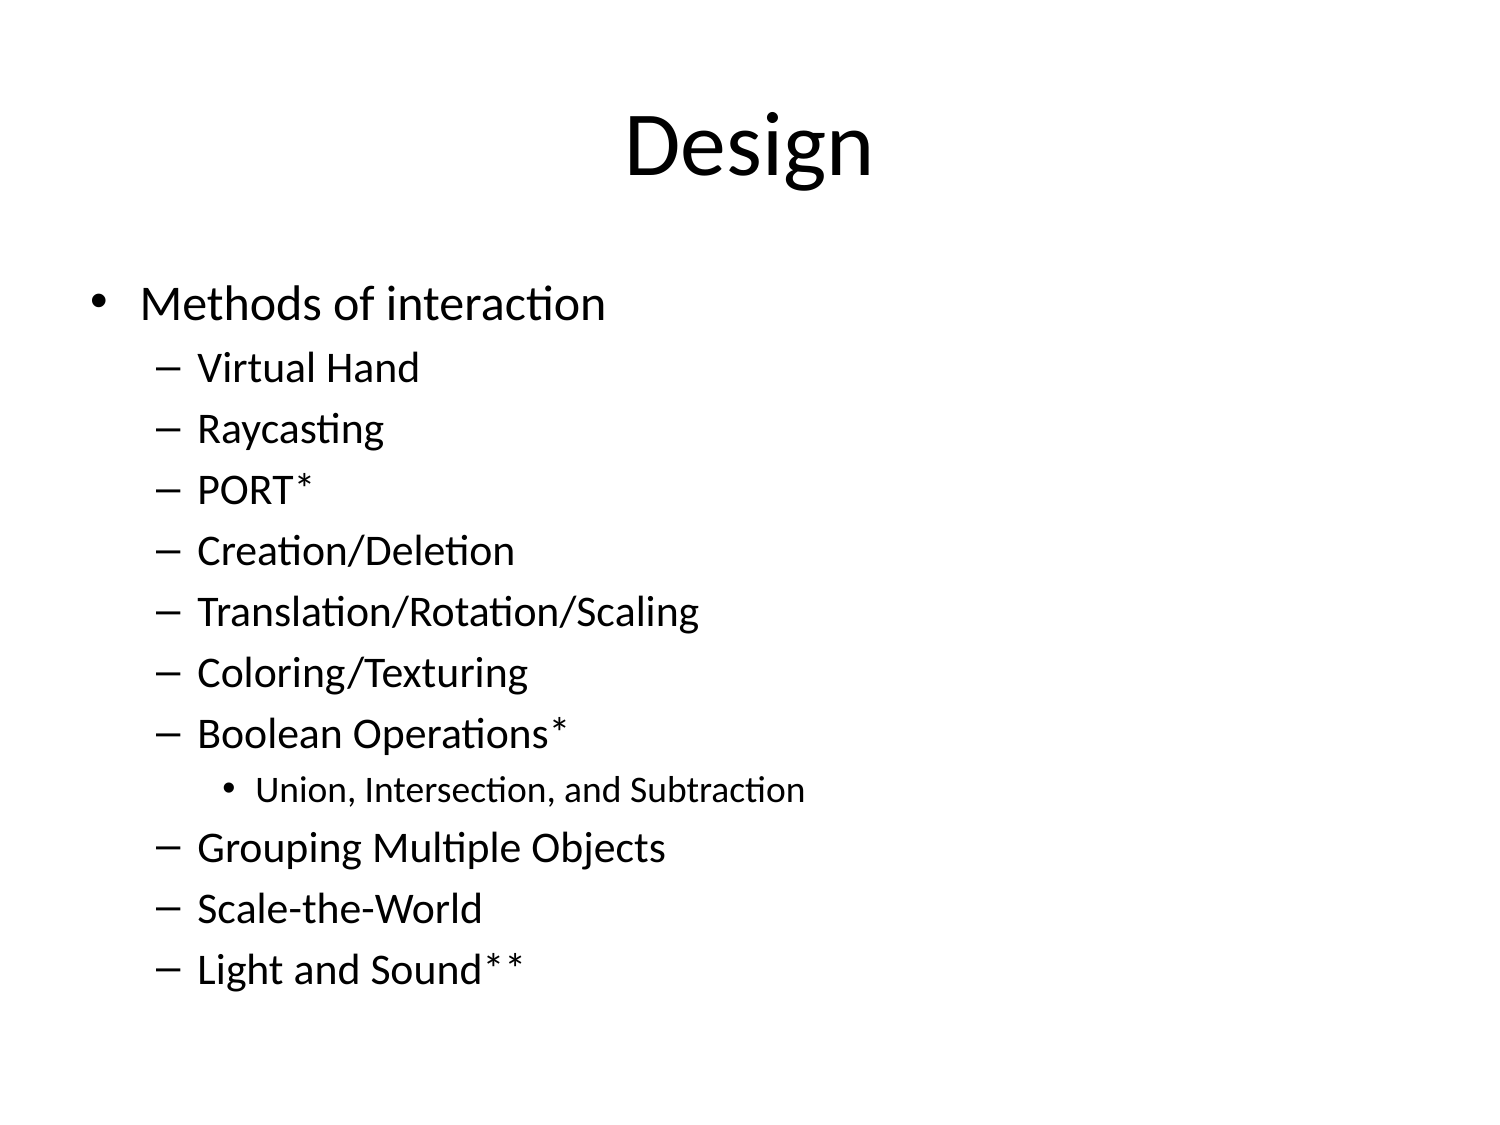

# Design
Methods of interaction
Virtual Hand
Raycasting
PORT*
Creation/Deletion
Translation/Rotation/Scaling
Coloring/Texturing
Boolean Operations*
Union, Intersection, and Subtraction
Grouping Multiple Objects
Scale-the-World
Light and Sound**